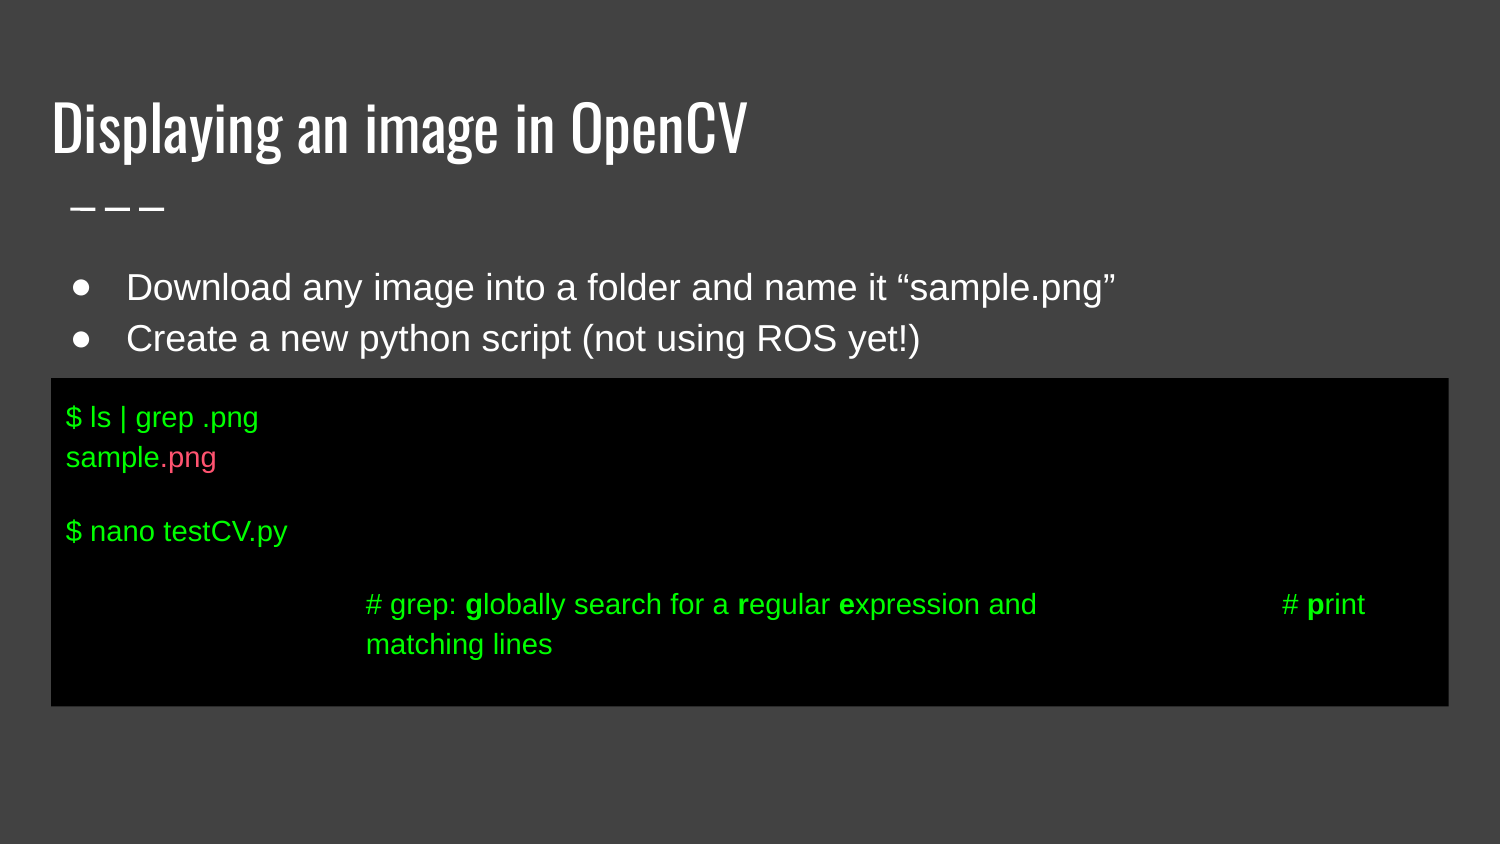

# Displaying an image in OpenCV
Download any image into a folder and name it “sample.png”
Create a new python script (not using ROS yet!)
$ ls | grep .png
sample.png
$ nano testCV.py
# grep: globally search for a regular expression and 		  # print matching lines